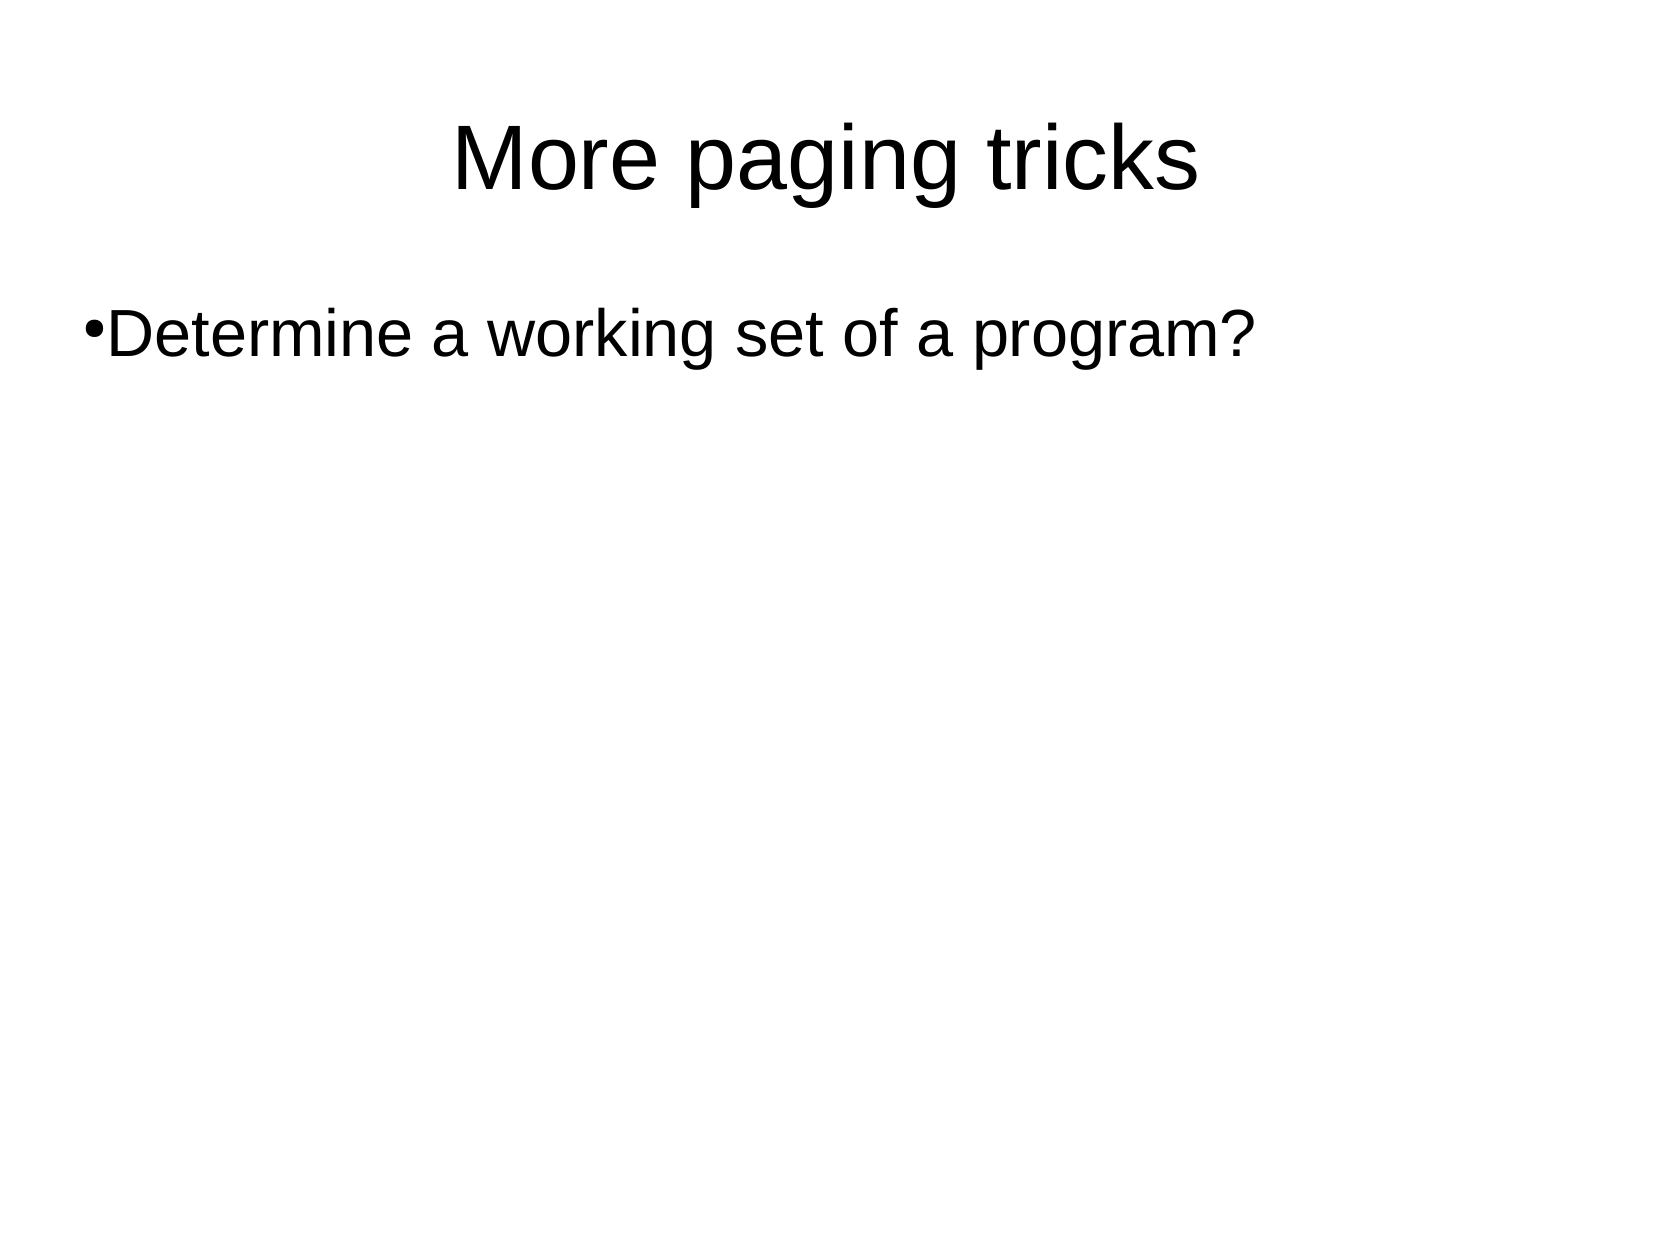

More paging tricks
Determine a working set of a program?